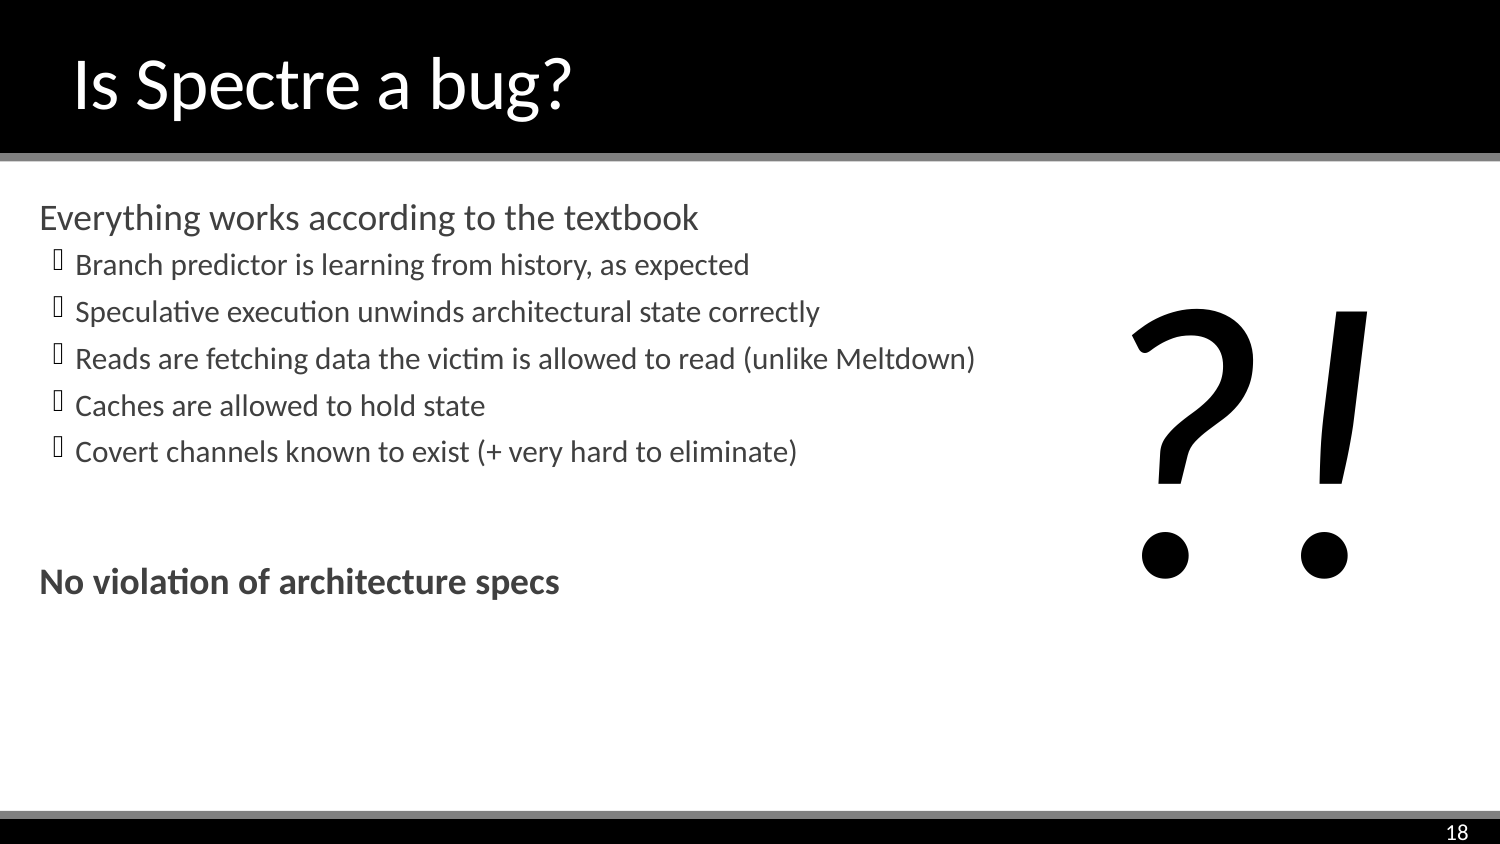

# Is Spectre a bug?
?!
Everything works according to the textbook
Branch predictor is learning from history, as expected
Speculative execution unwinds architectural state correctly
Reads are fetching data the victim is allowed to read (unlike Meltdown)
Caches are allowed to hold state
Covert channels known to exist (+ very hard to eliminate)

No violation of architecture specs